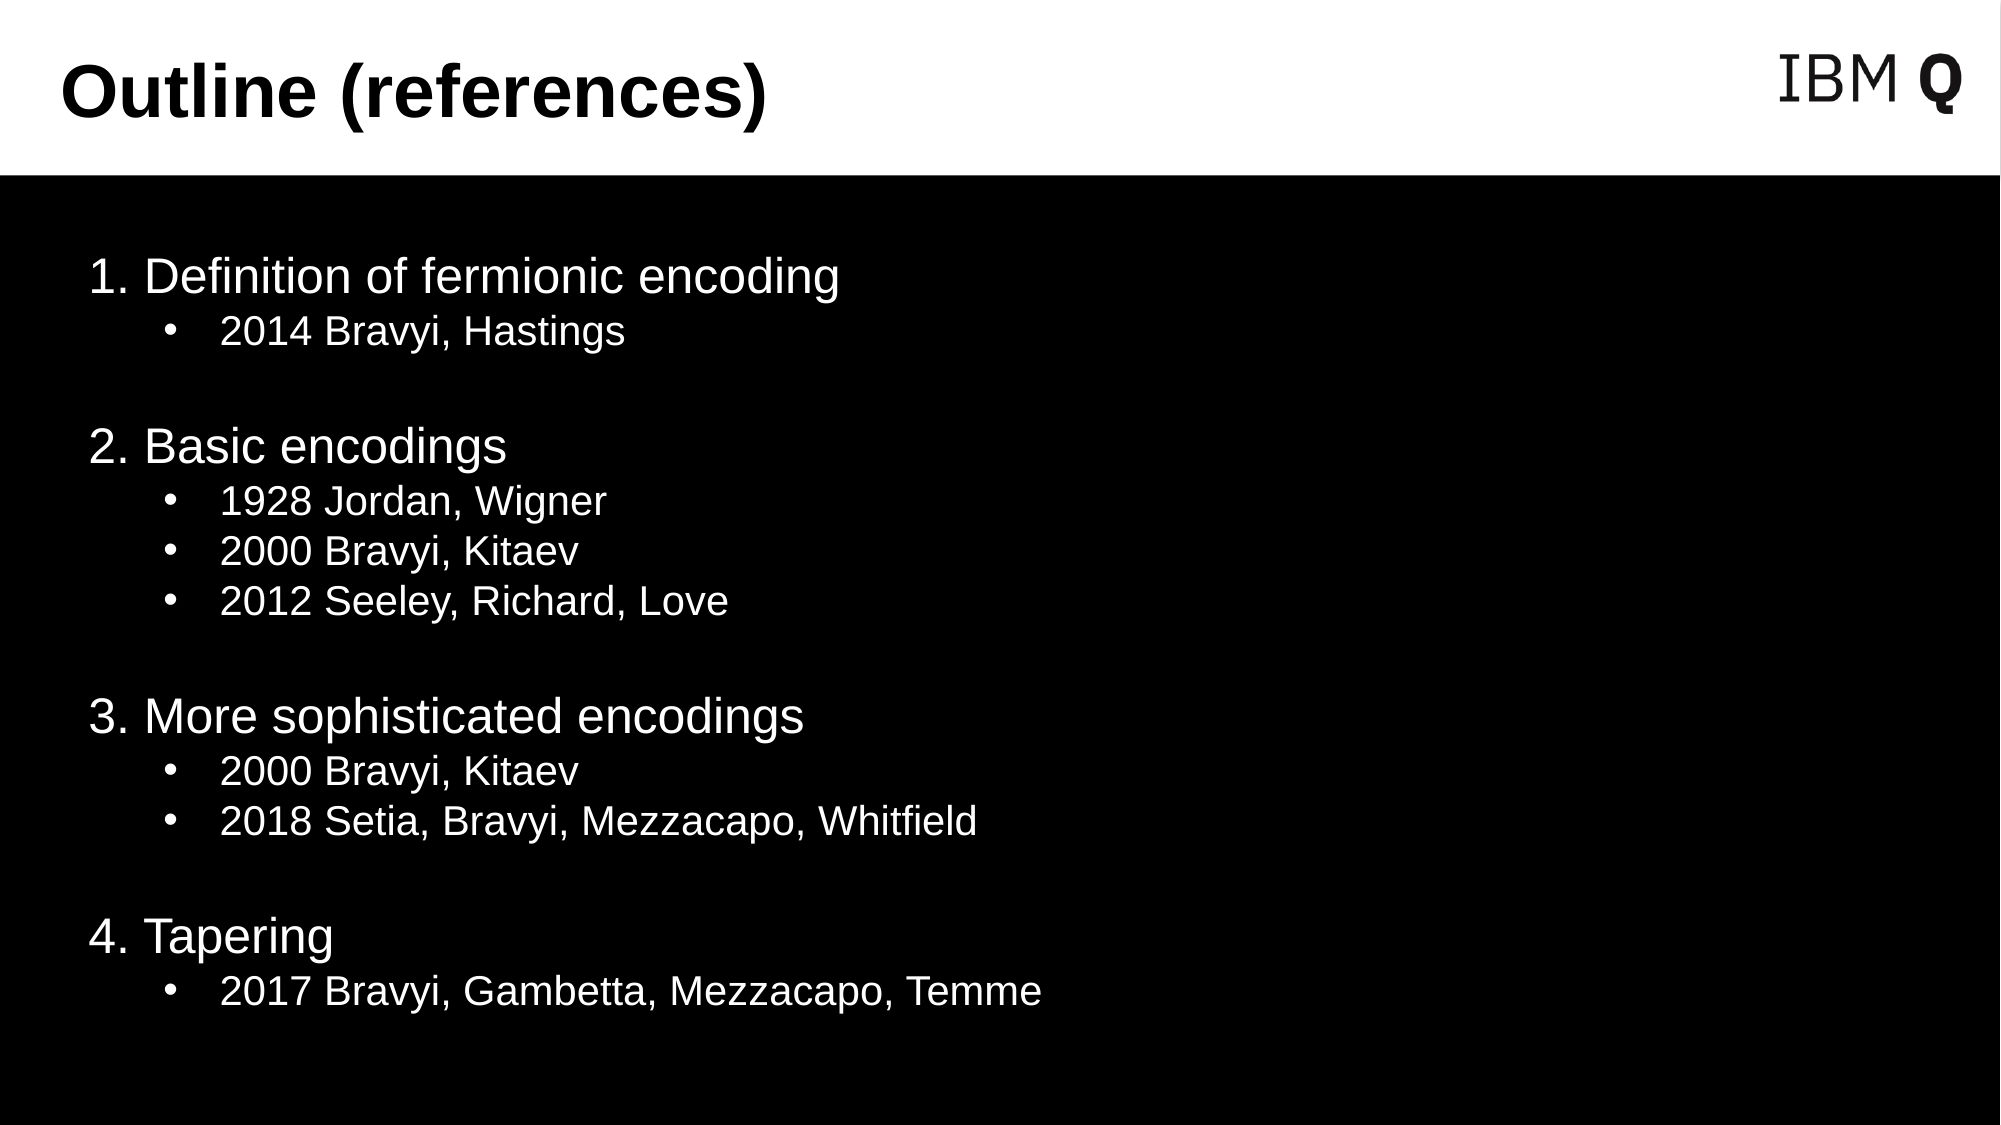

# Outline (references)

1. Definition of fermionic encoding
2014 Bravyi, Hastings

2. Basic encodings
1928 Jordan, Wigner
2000 Bravyi, Kitaev
2012 Seeley, Richard, Love

3. More sophisticated encodings
2000 Bravyi, Kitaev
2018 Setia, Bravyi, Mezzacapo, Whitfield

4. Tapering
2017 Bravyi, Gambetta, Mezzacapo, Temme